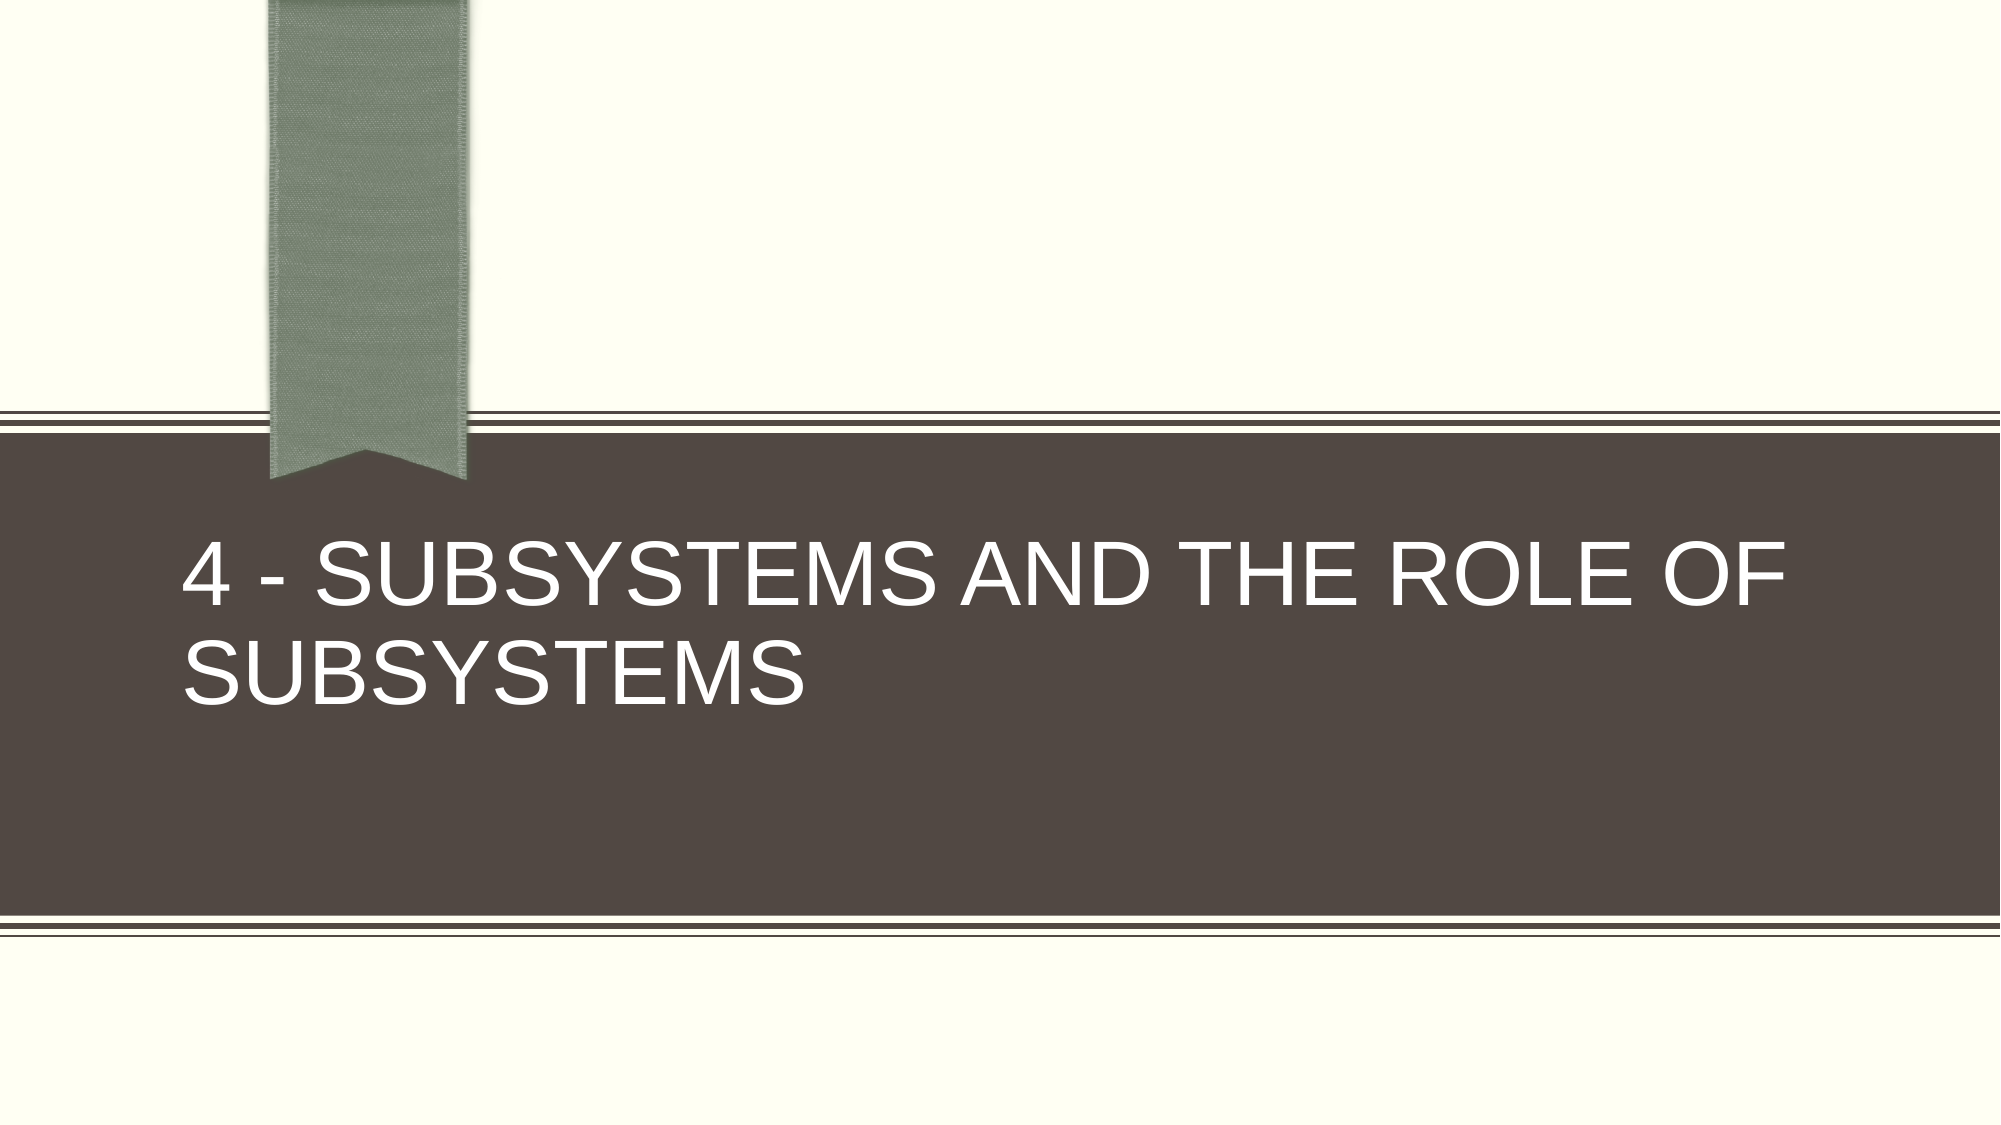

# 4 - Subsystems and the role of subsystems